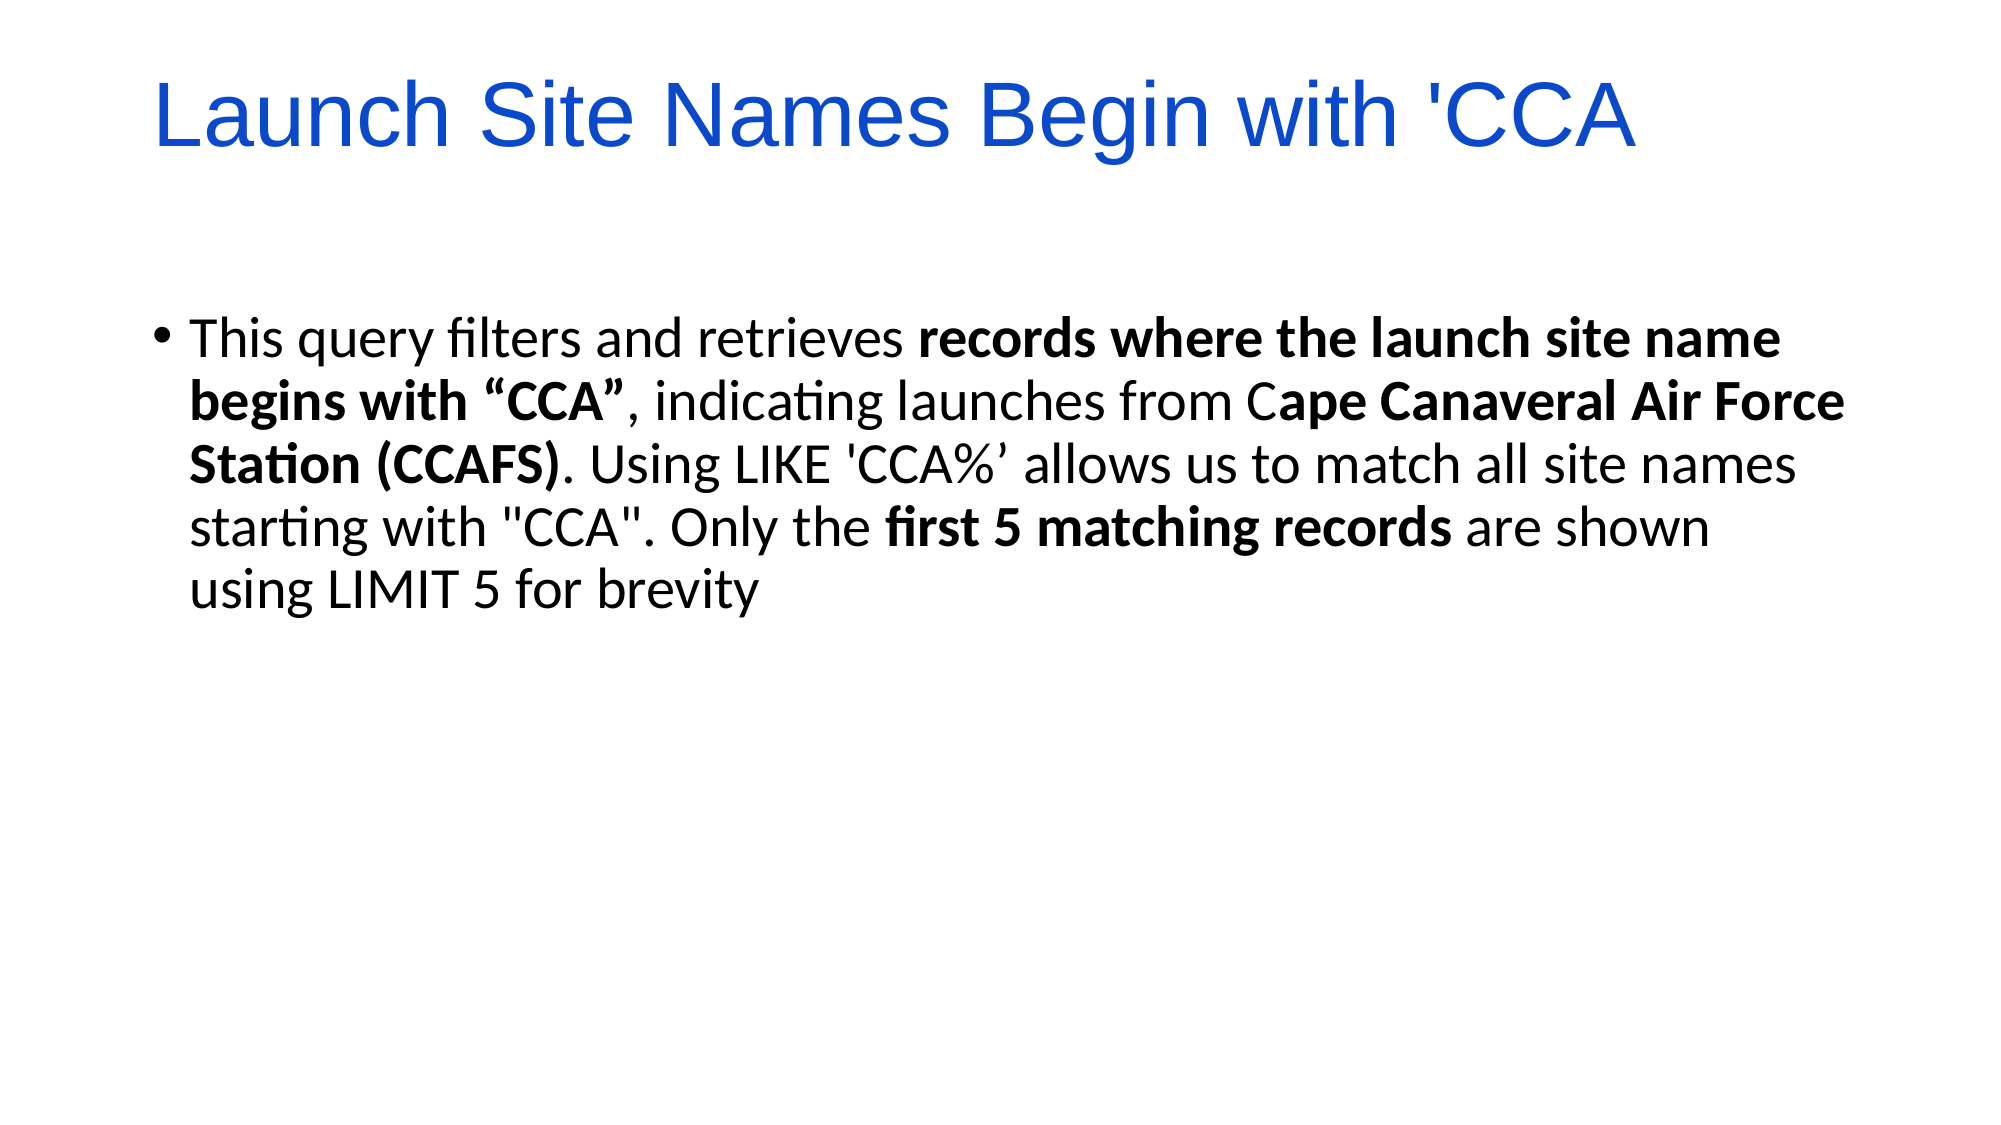

# Launch Site Names Begin with 'CCA
This query filters and retrieves records where the launch site name begins with “CCA”, indicating launches from Cape Canaveral Air Force Station (CCAFS). Using LIKE 'CCA%’ allows us to match all site names starting with "CCA". Only the first 5 matching records are shown using LIMIT 5 for brevity